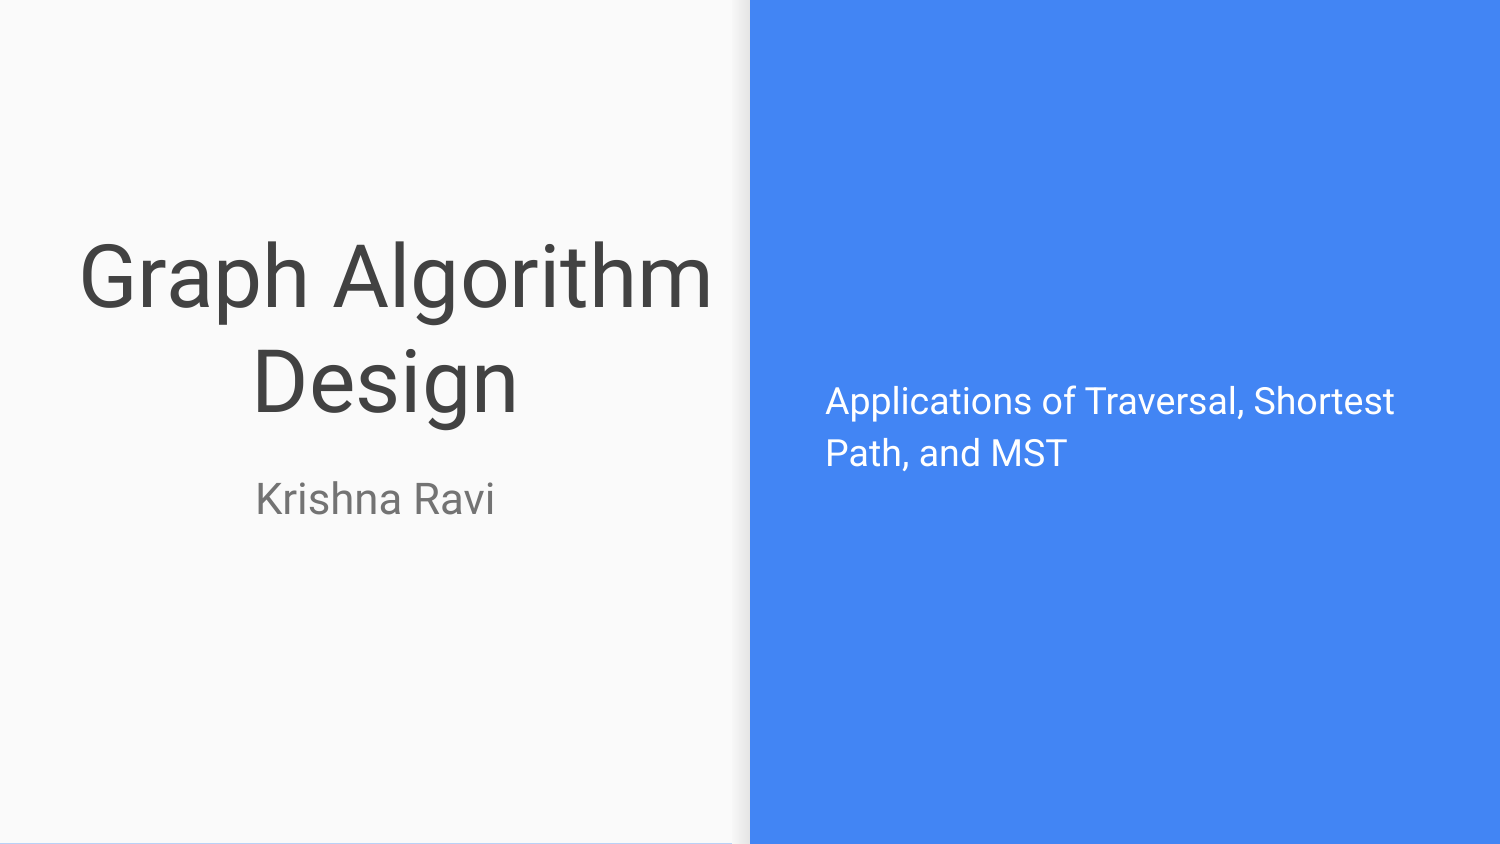

Applications of Traversal, Shortest Path, and MST
# Graph Algorithm Design
Krishna Ravi